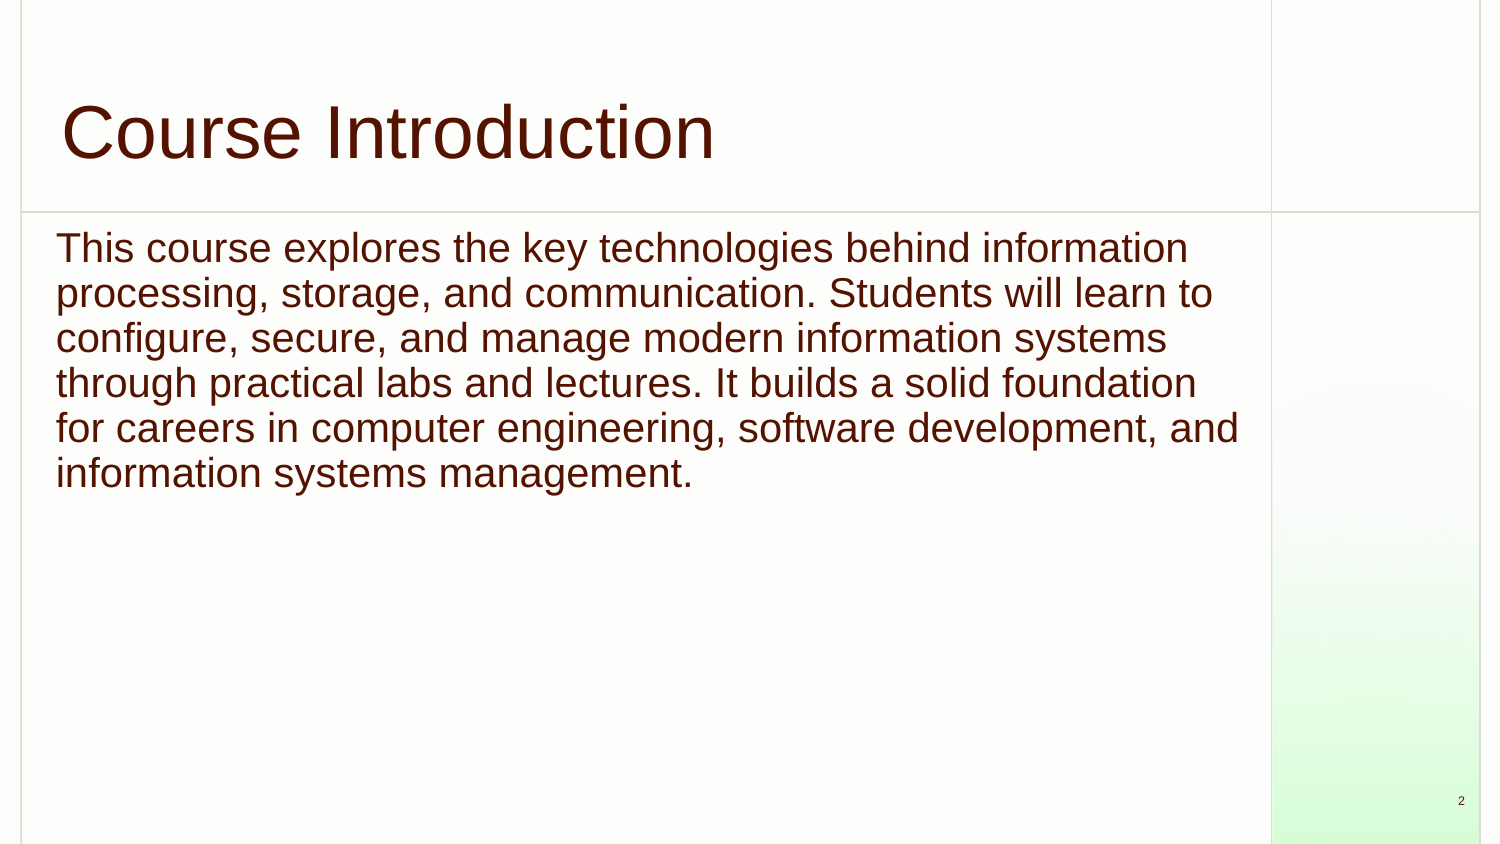

# Course Introduction
This course explores the key technologies behind information processing, storage, and communication. Students will learn to configure, secure, and manage modern information systems through practical labs and lectures. It builds a solid foundation for careers in computer engineering, software development, and information systems management.
2